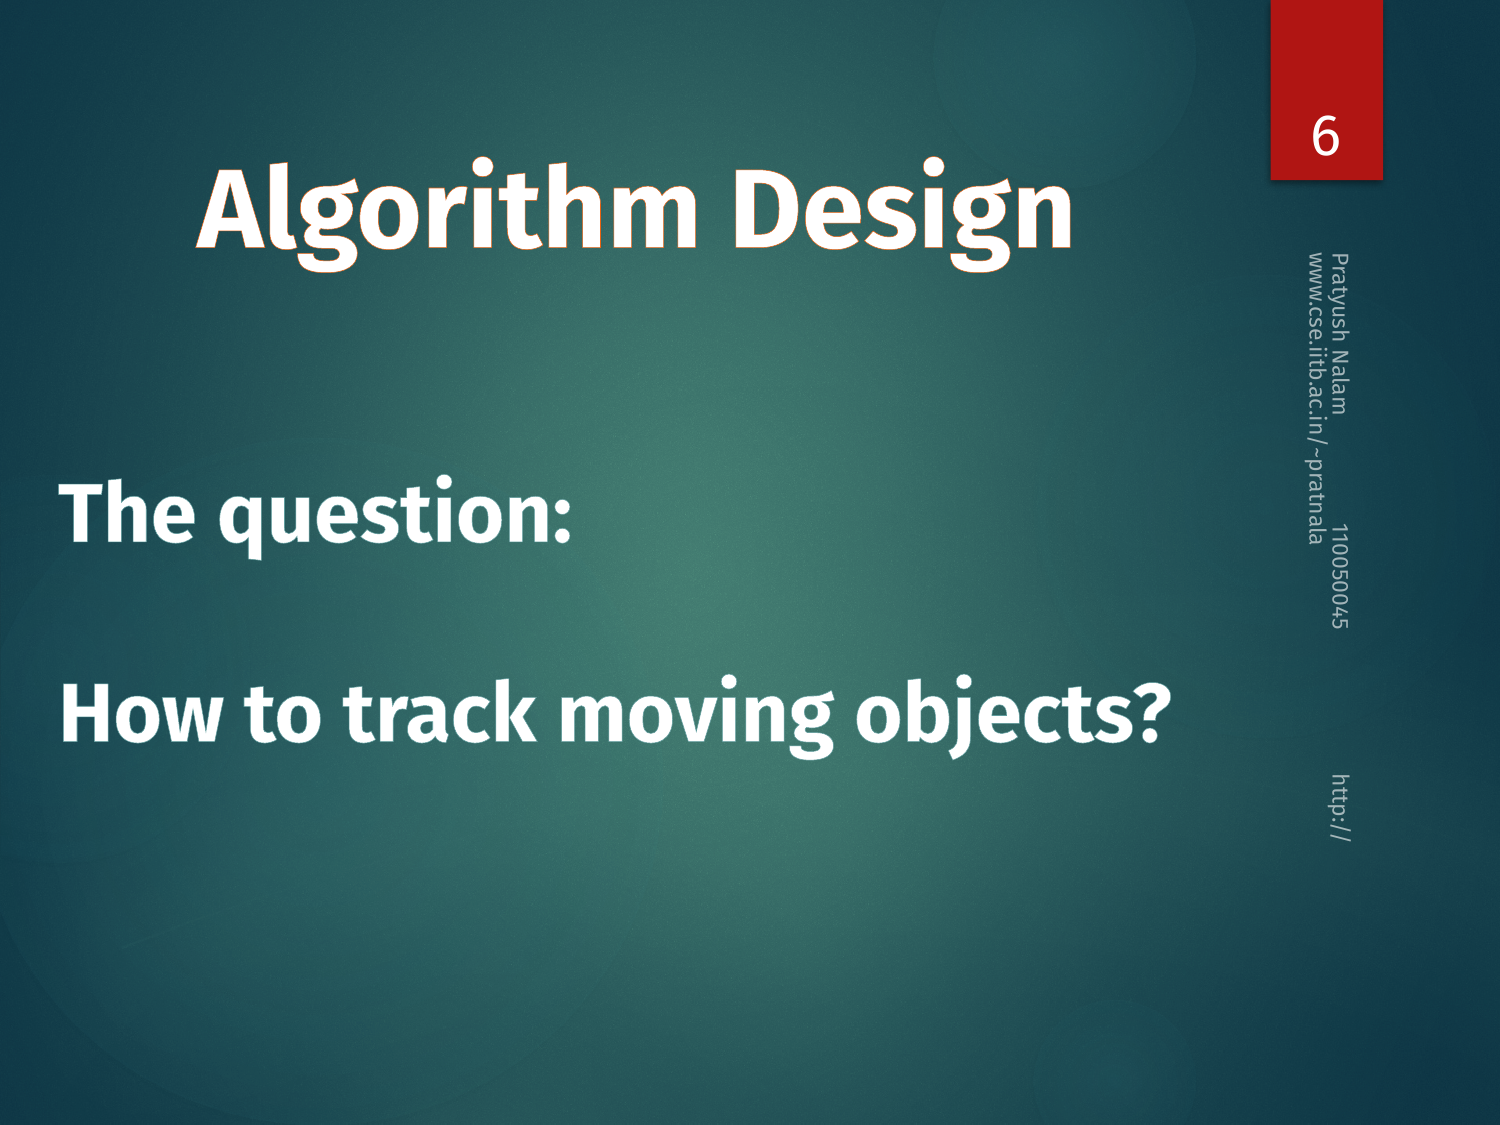

6
Algorithm Design
The question:

How to track moving objects?
Pratyush Nalam                  110050045                        http://www.cse.iitb.ac.in/~pratnala